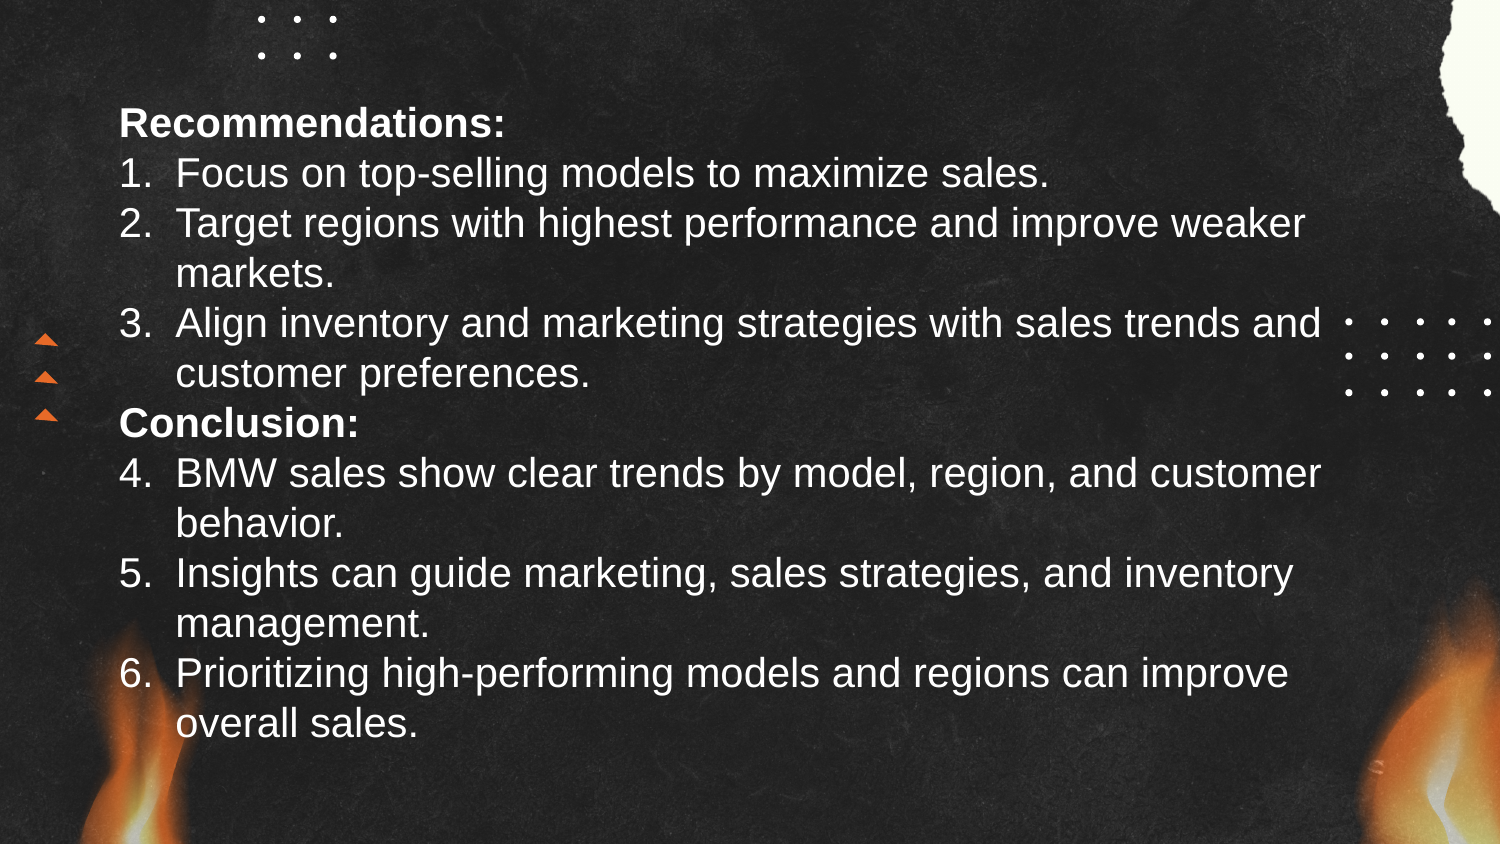

Recommendations:
Focus on top-selling models to maximize sales.
Target regions with highest performance and improve weaker markets.
Align inventory and marketing strategies with sales trends and customer preferences.
Conclusion:
BMW sales show clear trends by model, region, and customer behavior.
Insights can guide marketing, sales strategies, and inventory management.
Prioritizing high-performing models and regions can improve overall sales.